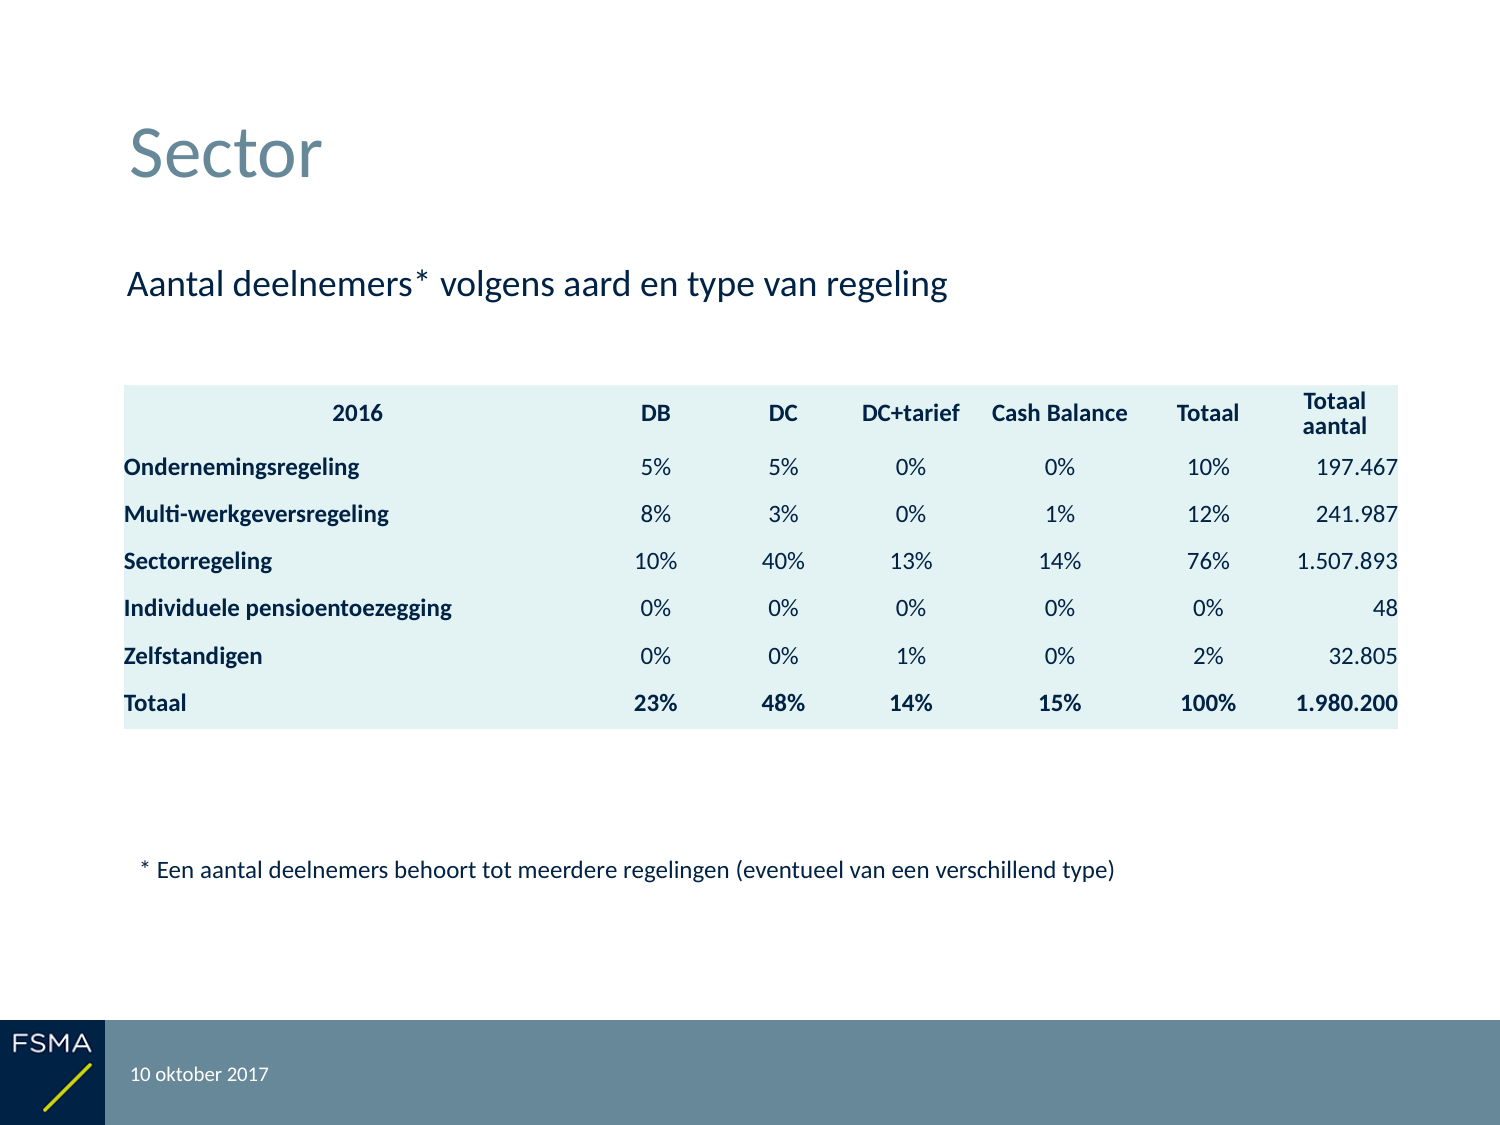

# Sector
Aantal deelnemers* volgens aard en type van regeling
| 2016 | DB | DC | DC+tarief | Cash Balance | Totaal | Totaal aantal |
| --- | --- | --- | --- | --- | --- | --- |
| Ondernemingsregeling | 5% | 5% | 0% | 0% | 10% | 197.467 |
| Multi-werkgeversregeling | 8% | 3% | 0% | 1% | 12% | 241.987 |
| Sectorregeling | 10% | 40% | 13% | 14% | 76% | 1.507.893 |
| Individuele pensioentoezegging | 0% | 0% | 0% | 0% | 0% | 48 |
| Zelfstandigen | 0% | 0% | 1% | 0% | 2% | 32.805 |
| Totaal | 23% | 48% | 14% | 15% | 100% | 1.980.200 |
* Een aantal deelnemers behoort tot meerdere regelingen (eventueel van een verschillend type)
10 oktober 2017
Rapportering over het boekjaar 2016
14